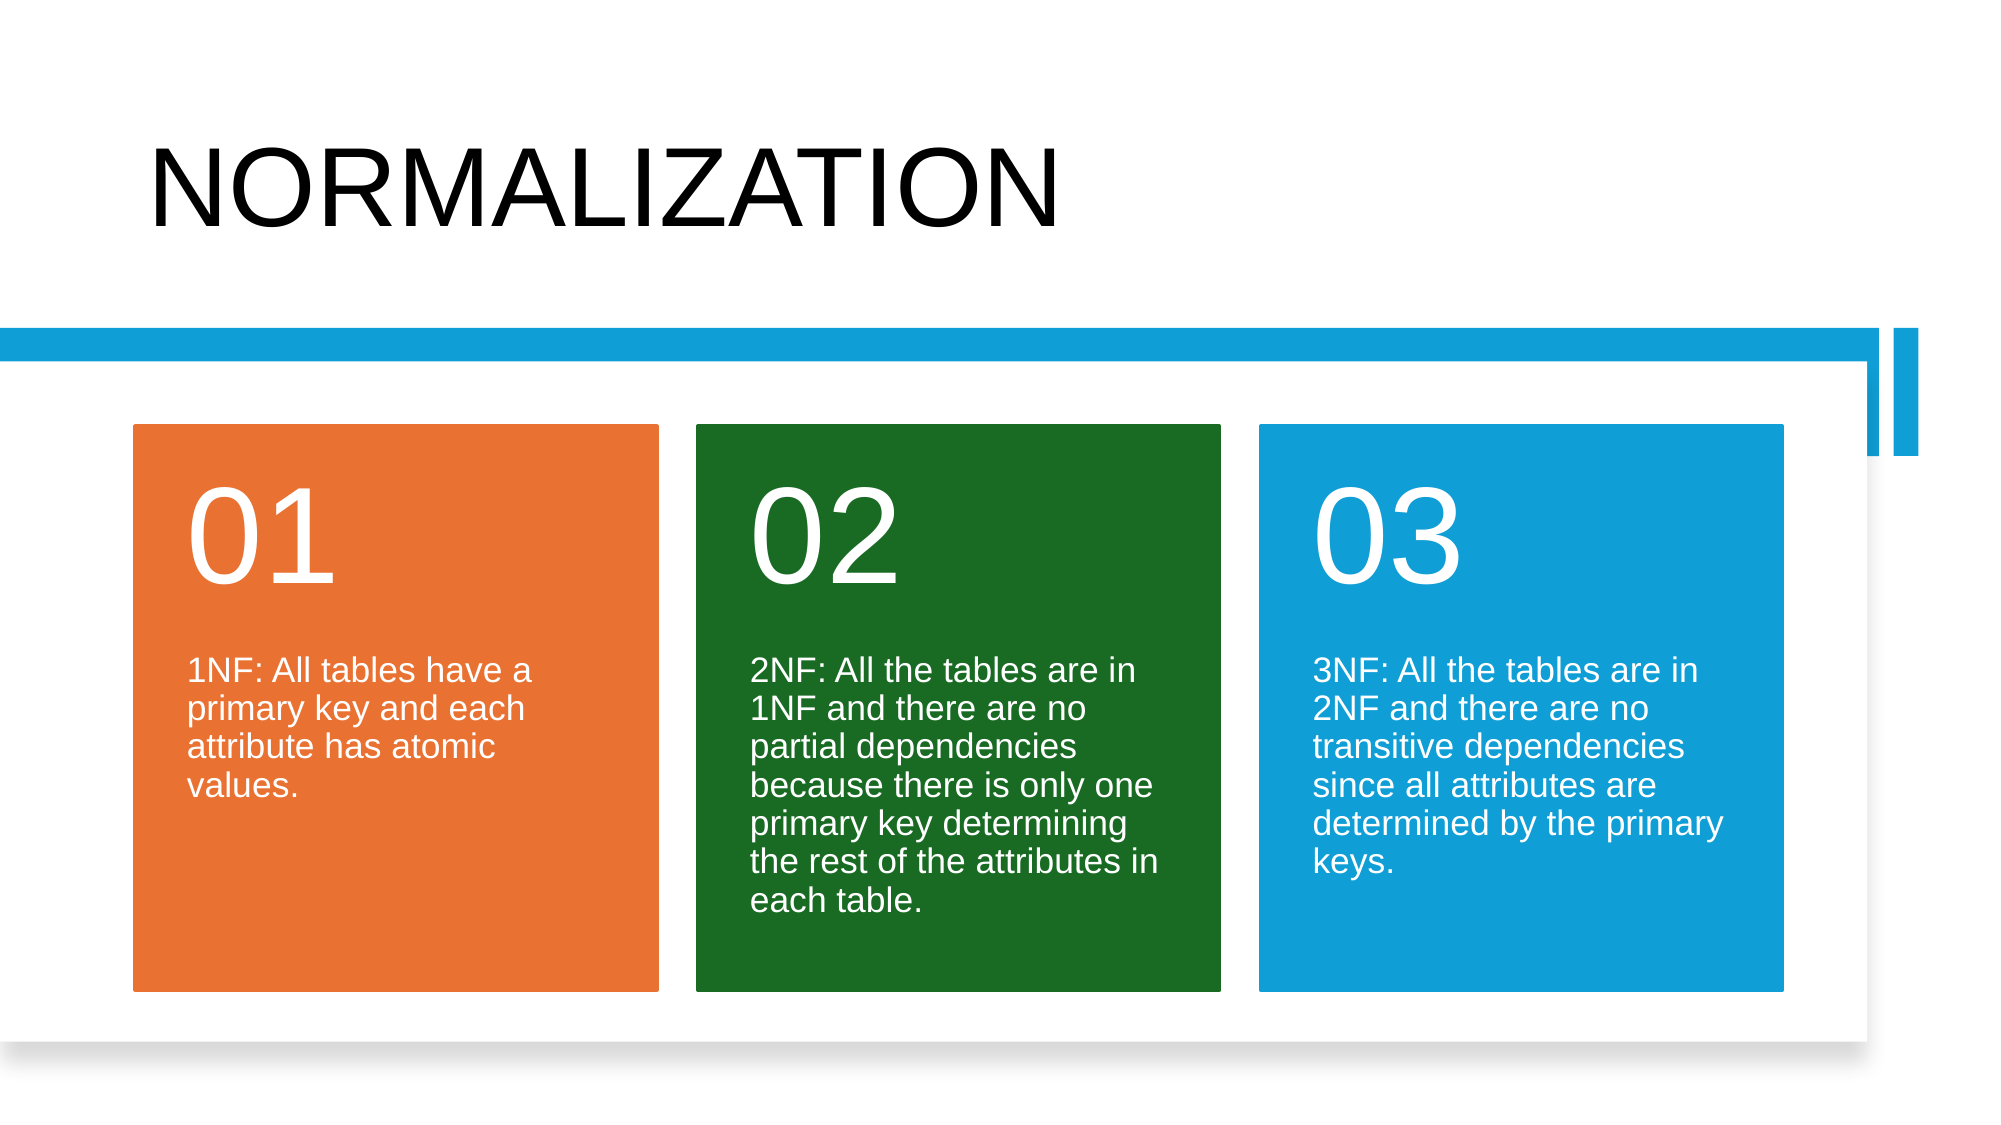

# NORMALIZATION

1NF: All tables have a primary key and each attribute has atomic values.
01
2NF: All the tables are in 1NF and there are no partial dependencies because there is only one primary key determining the rest of the attributes in each table.
02
3NF: All the tables are in 2NF and there are no transitive dependencies since all attributes are determined by the primary keys.
03